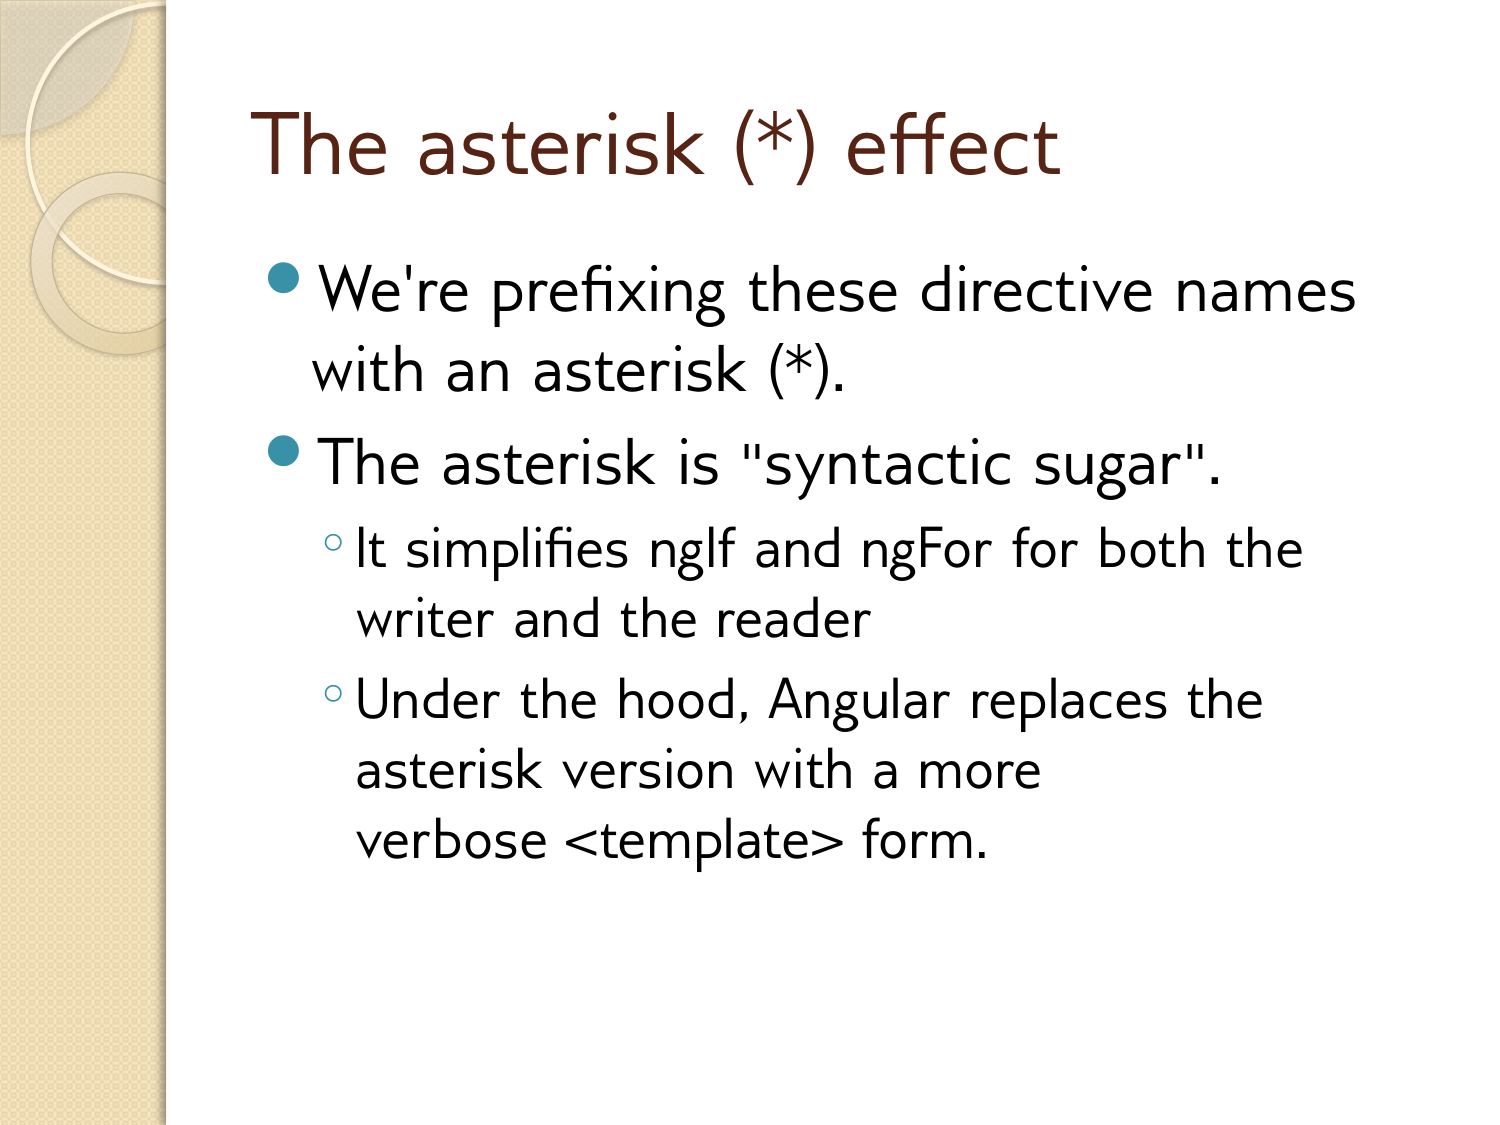

# The asterisk (*) effect
We're prefixing these directive names with an asterisk (*).
The asterisk is "syntactic sugar".
It simplifies ngIf and ngFor for both the writer and the reader
Under the hood, Angular replaces the asterisk version with a more verbose <template> form.